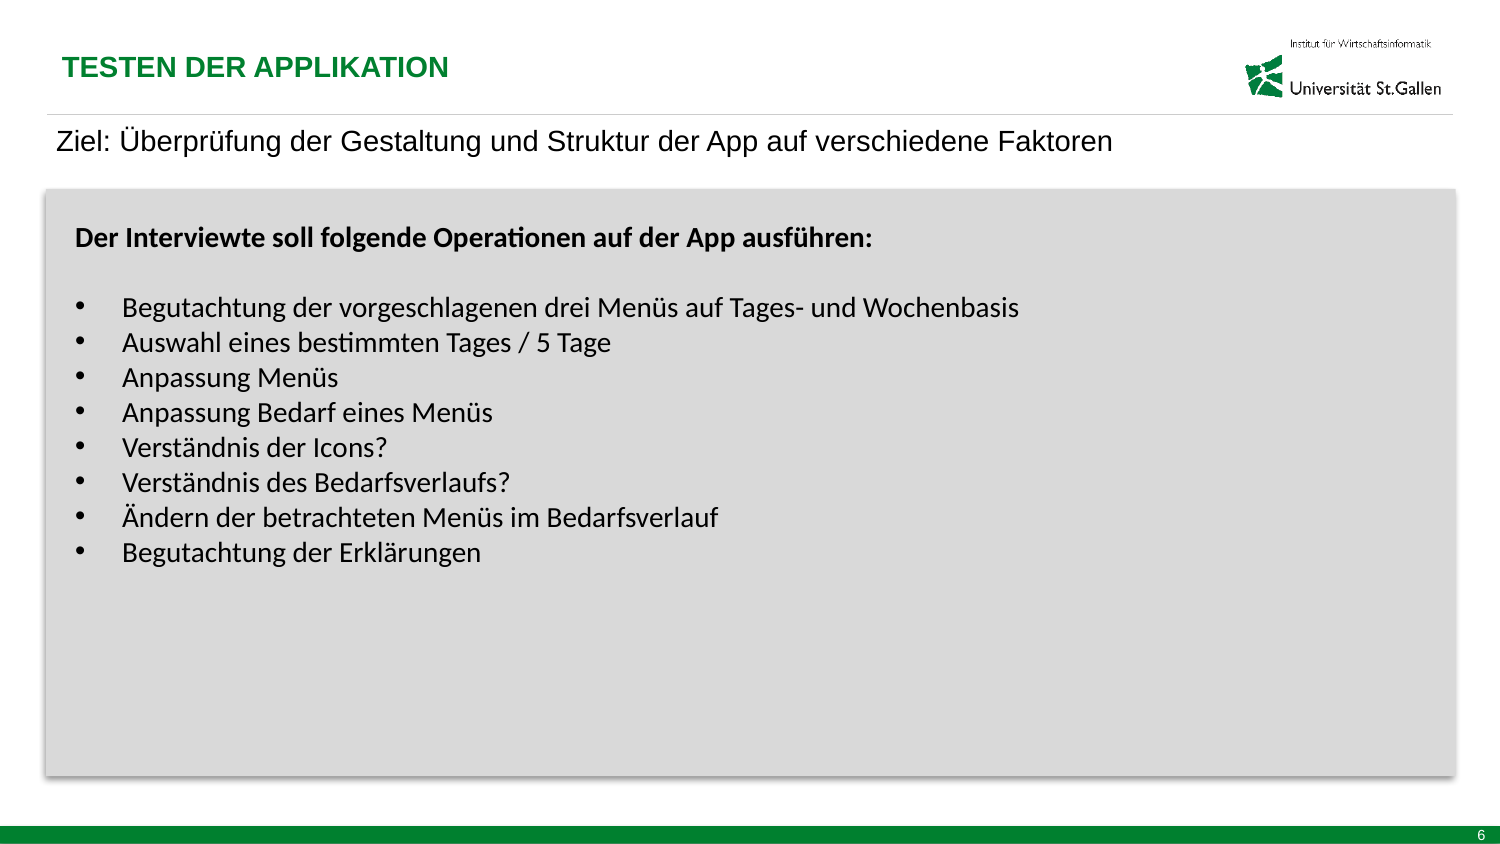

TESTEN DER APPLIKATION

Ziel: Überprüfung der Gestaltung und Struktur der App auf verschiedene Faktoren
Der Interviewte soll folgende Operationen auf der App ausführen:

Begutachtung der vorgeschlagenen drei Menüs auf Tages- und Wochenbasis
Auswahl eines bestimmten Tages / 5 Tage
Anpassung Menüs
Anpassung Bedarf eines Menüs
Verständnis der Icons?
Verständnis des Bedarfsverlaufs?
Ändern der betrachteten Menüs im Bedarfsverlauf
Begutachtung der Erklärungen